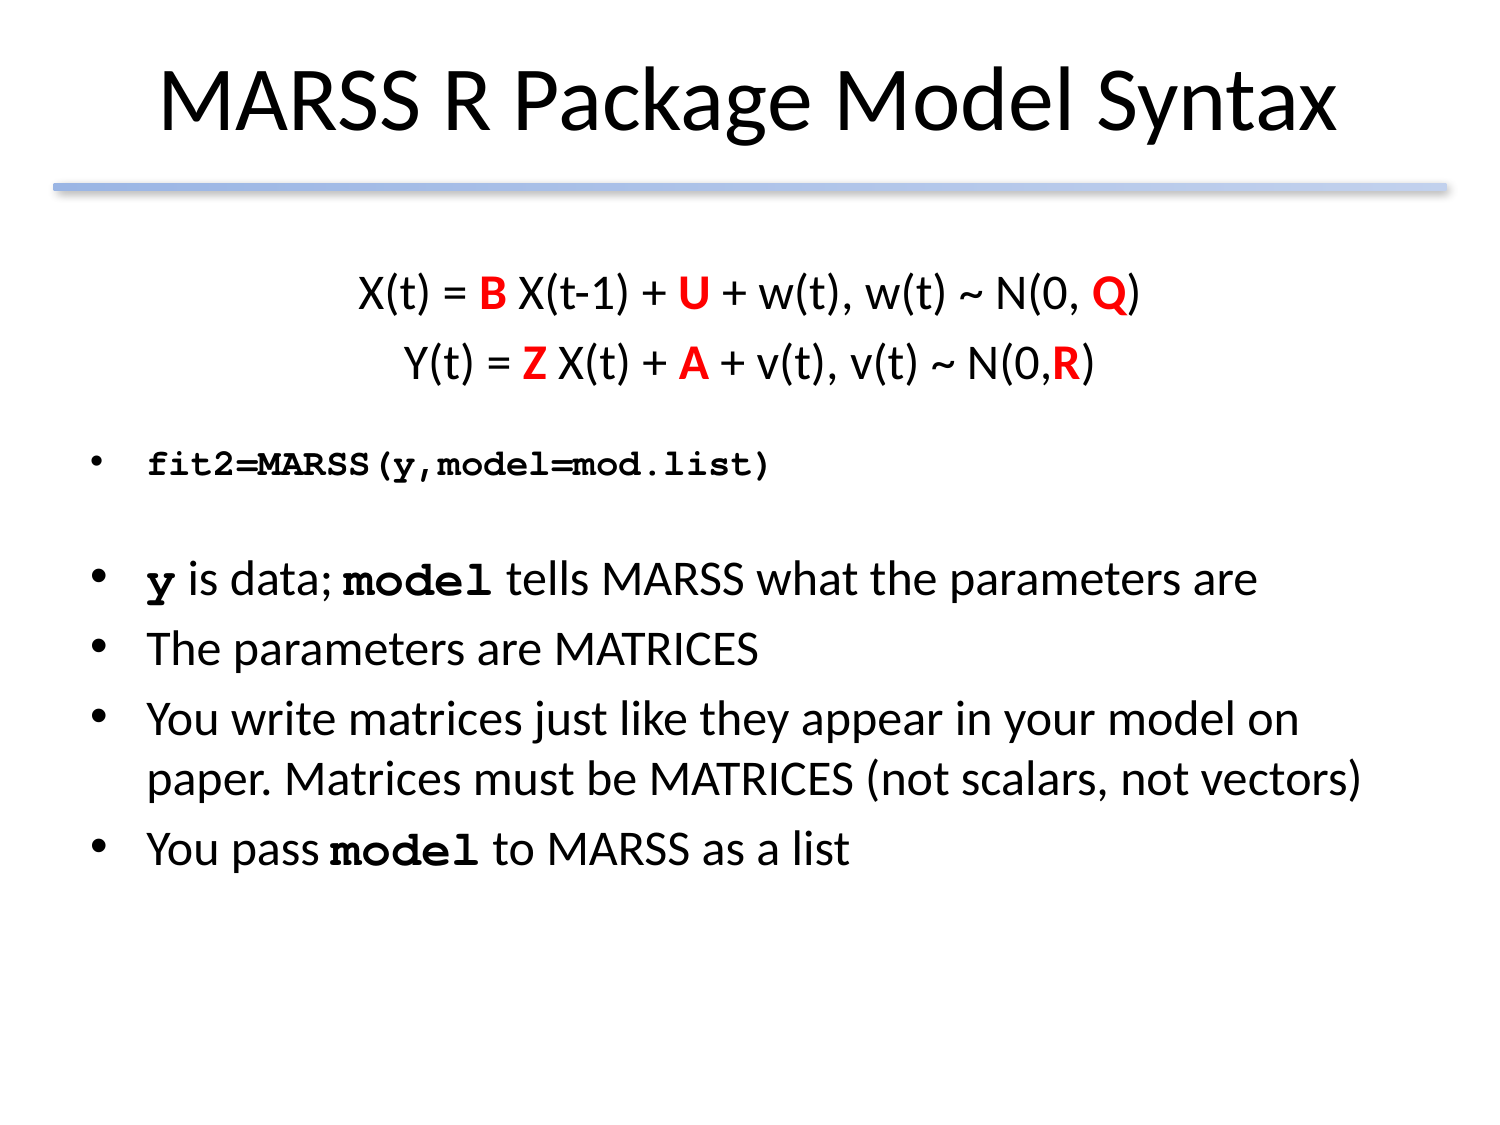

# MARSS R Package Model Syntax

X(t) = B X(t-1) + U + w(t), w(t) ~ N(0, Q)
Y(t) = Z X(t) + A + v(t), v(t) ~ N(0,R)

fit2=MARSS(y,model=mod.list)

y is data; model tells MARSS what the parameters are
The parameters are MATRICES
You write matrices just like they appear in your model on paper. Matrices must be MATRICES (not scalars, not vectors)
You pass model to MARSS as a list